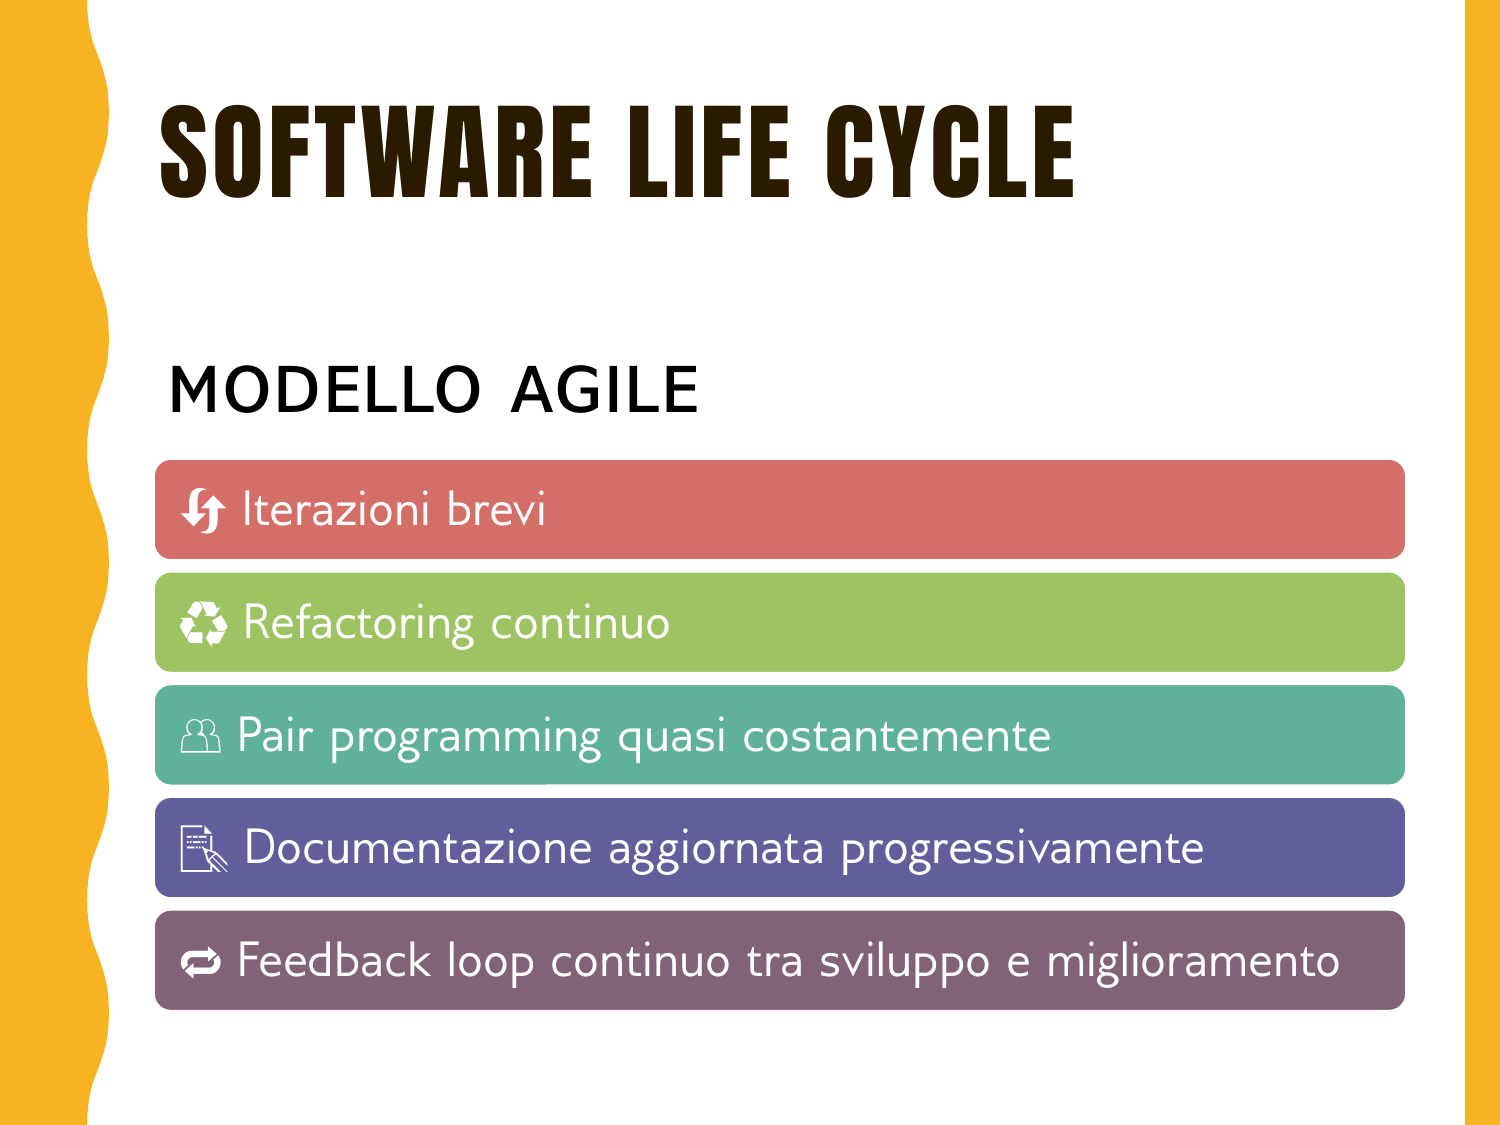

# Software Life Cycle
Modello agile
🔄 Iterazioni brevi
♻ Refactoring continuo
👥 Pair programming quasi costantemente
📝 Documentazione aggiornata progressivamente
🔁 Feedback loop continuo tra sviluppo e miglioramento